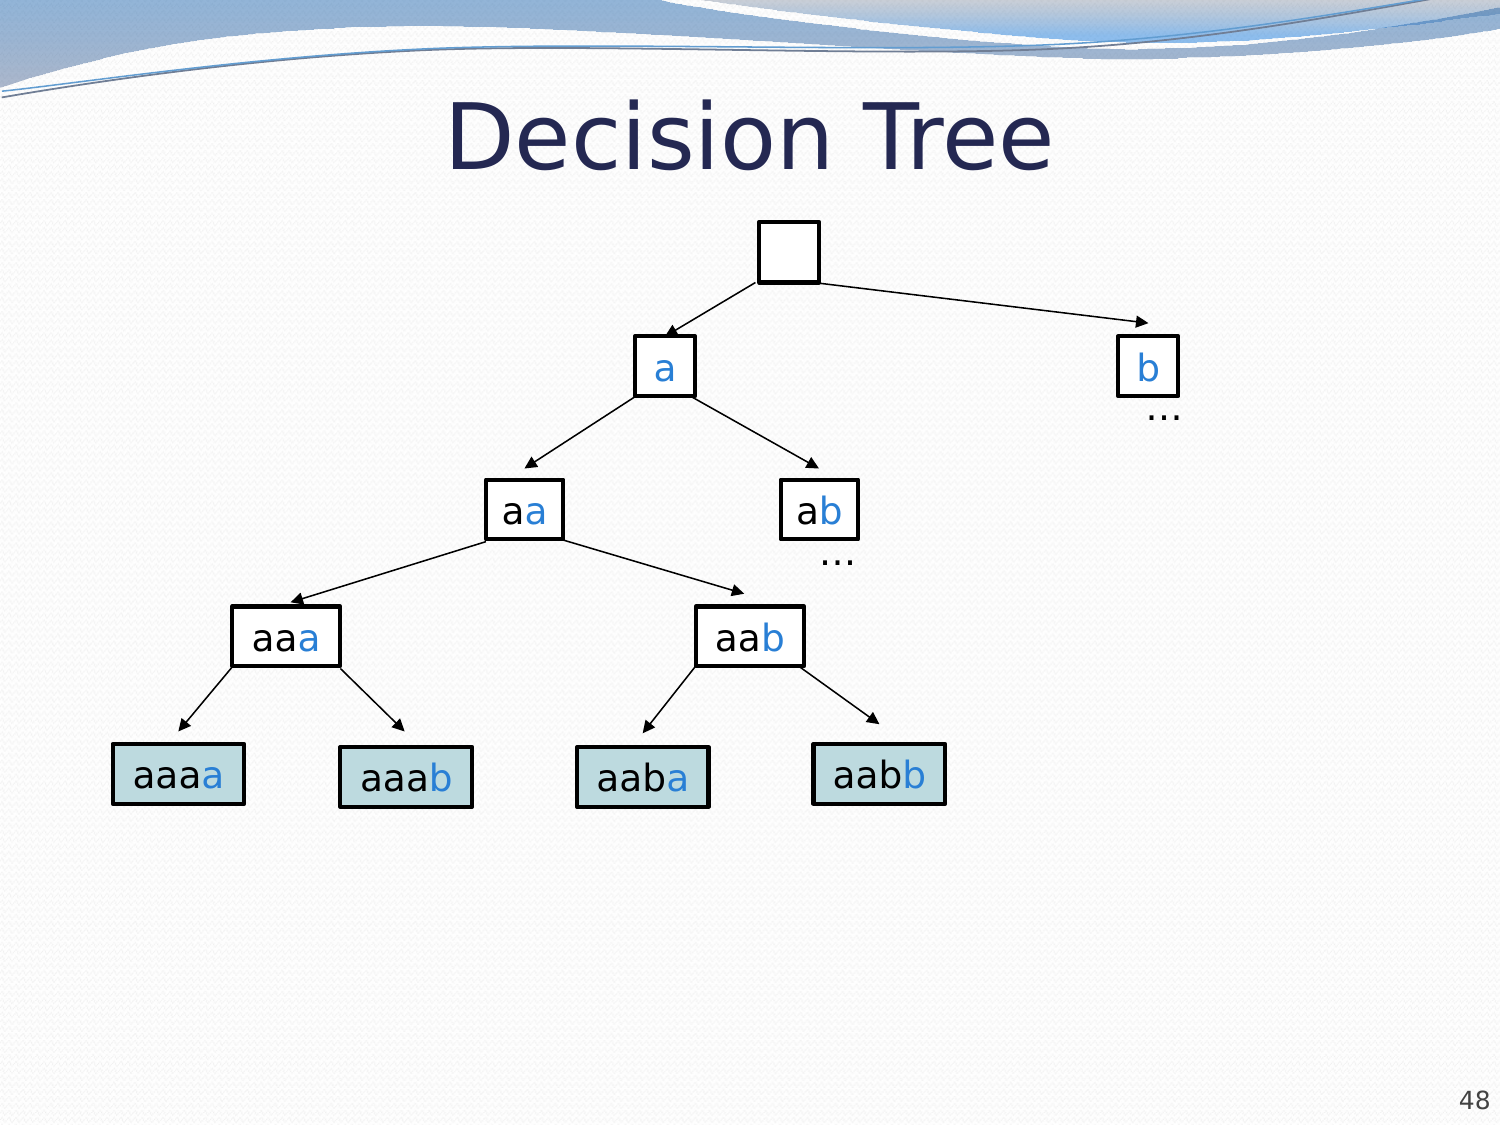

# Decision Tree

a
b
…

aa
ab
…

aaa
aab
aaaa
aabb
aaab
aaba